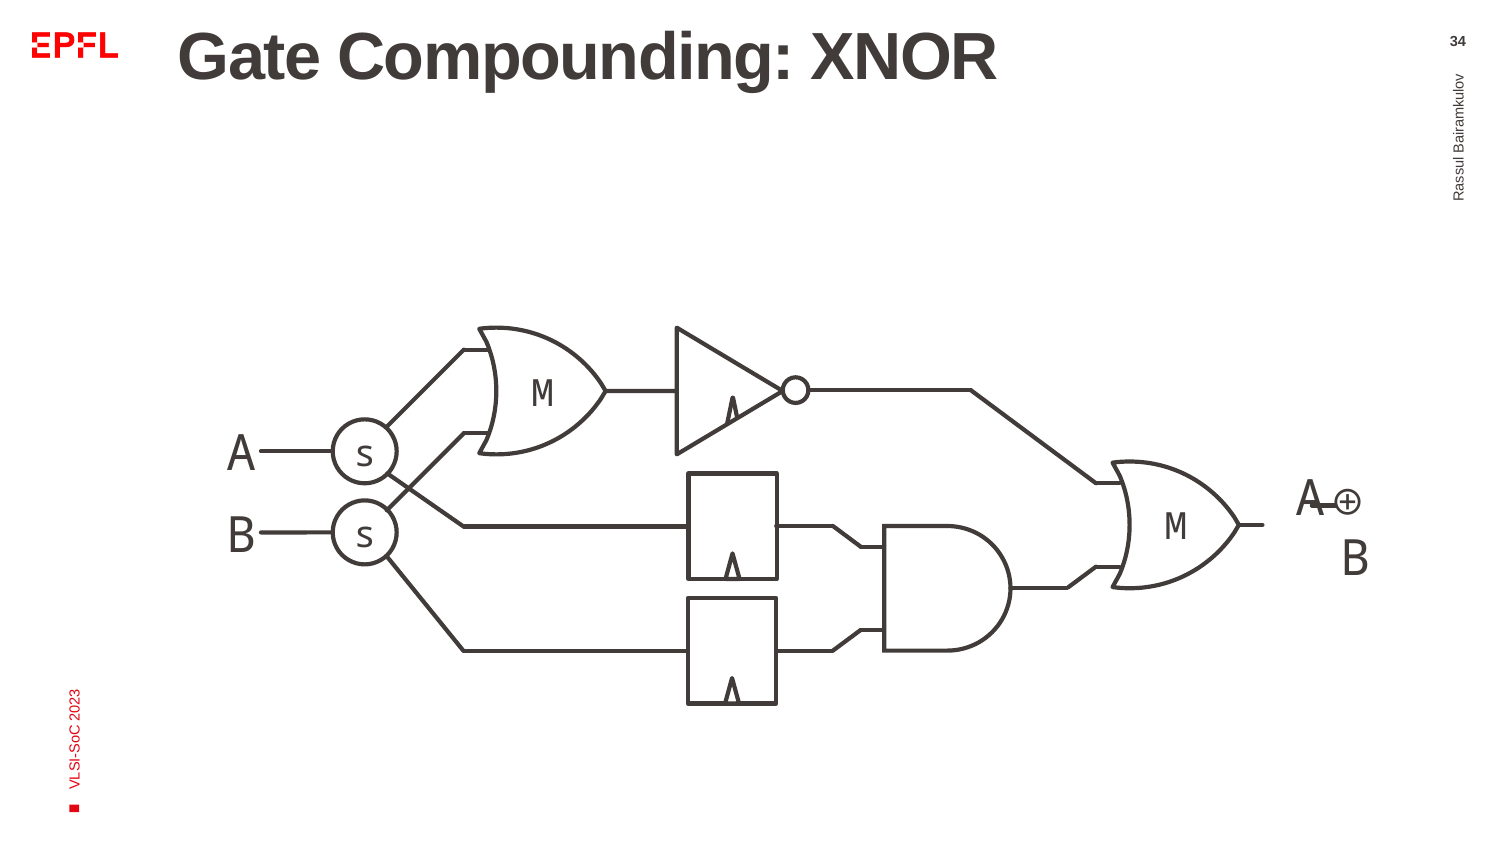

# Gate Compounding: XNOR
34
AS
Rassul Bairamkulov
AA
M

s
M

s

AA
A
VLSI-SoC 2023
A⊕B
B
SA